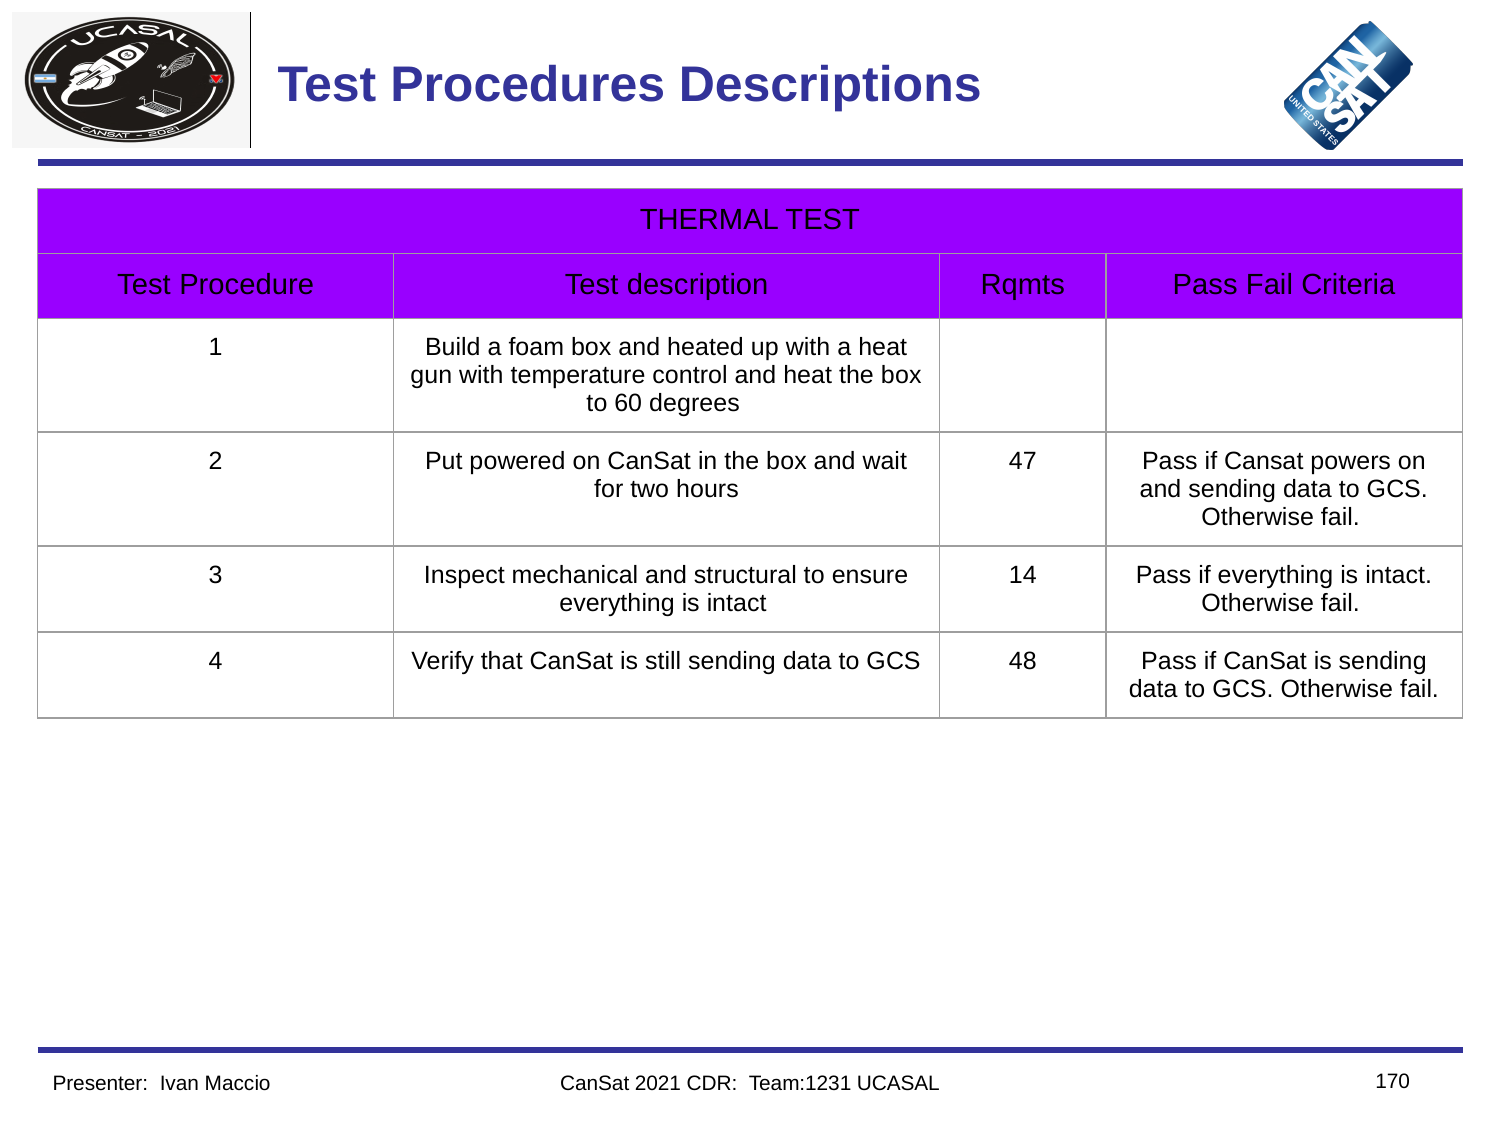

# Test Procedures Descriptions
| THERMAL TEST |  |  |  |
| --- | --- | --- | --- |
| Test Procedure | Test description | Rqmts | Pass Fail Criteria |
| 1 | Build a foam box and heated up with a heat gun with temperature control and heat the box to 60 degrees |  |  |
| 2 | Put powered on CanSat in the box and wait for two hours | 47 | Pass if Cansat powers on and sending data to GCS. Otherwise fail. |
| 3 | Inspect mechanical and structural to ensure everything is intact | 14 | Pass if everything is intact. Otherwise fail. |
| 4 | Verify that CanSat is still sending data to GCS | 48 | Pass if CanSat is sending data to GCS. Otherwise fail. |
170
Presenter:  Ivan Maccio
CanSat 2021 CDR:  Team:1231 UCASAL